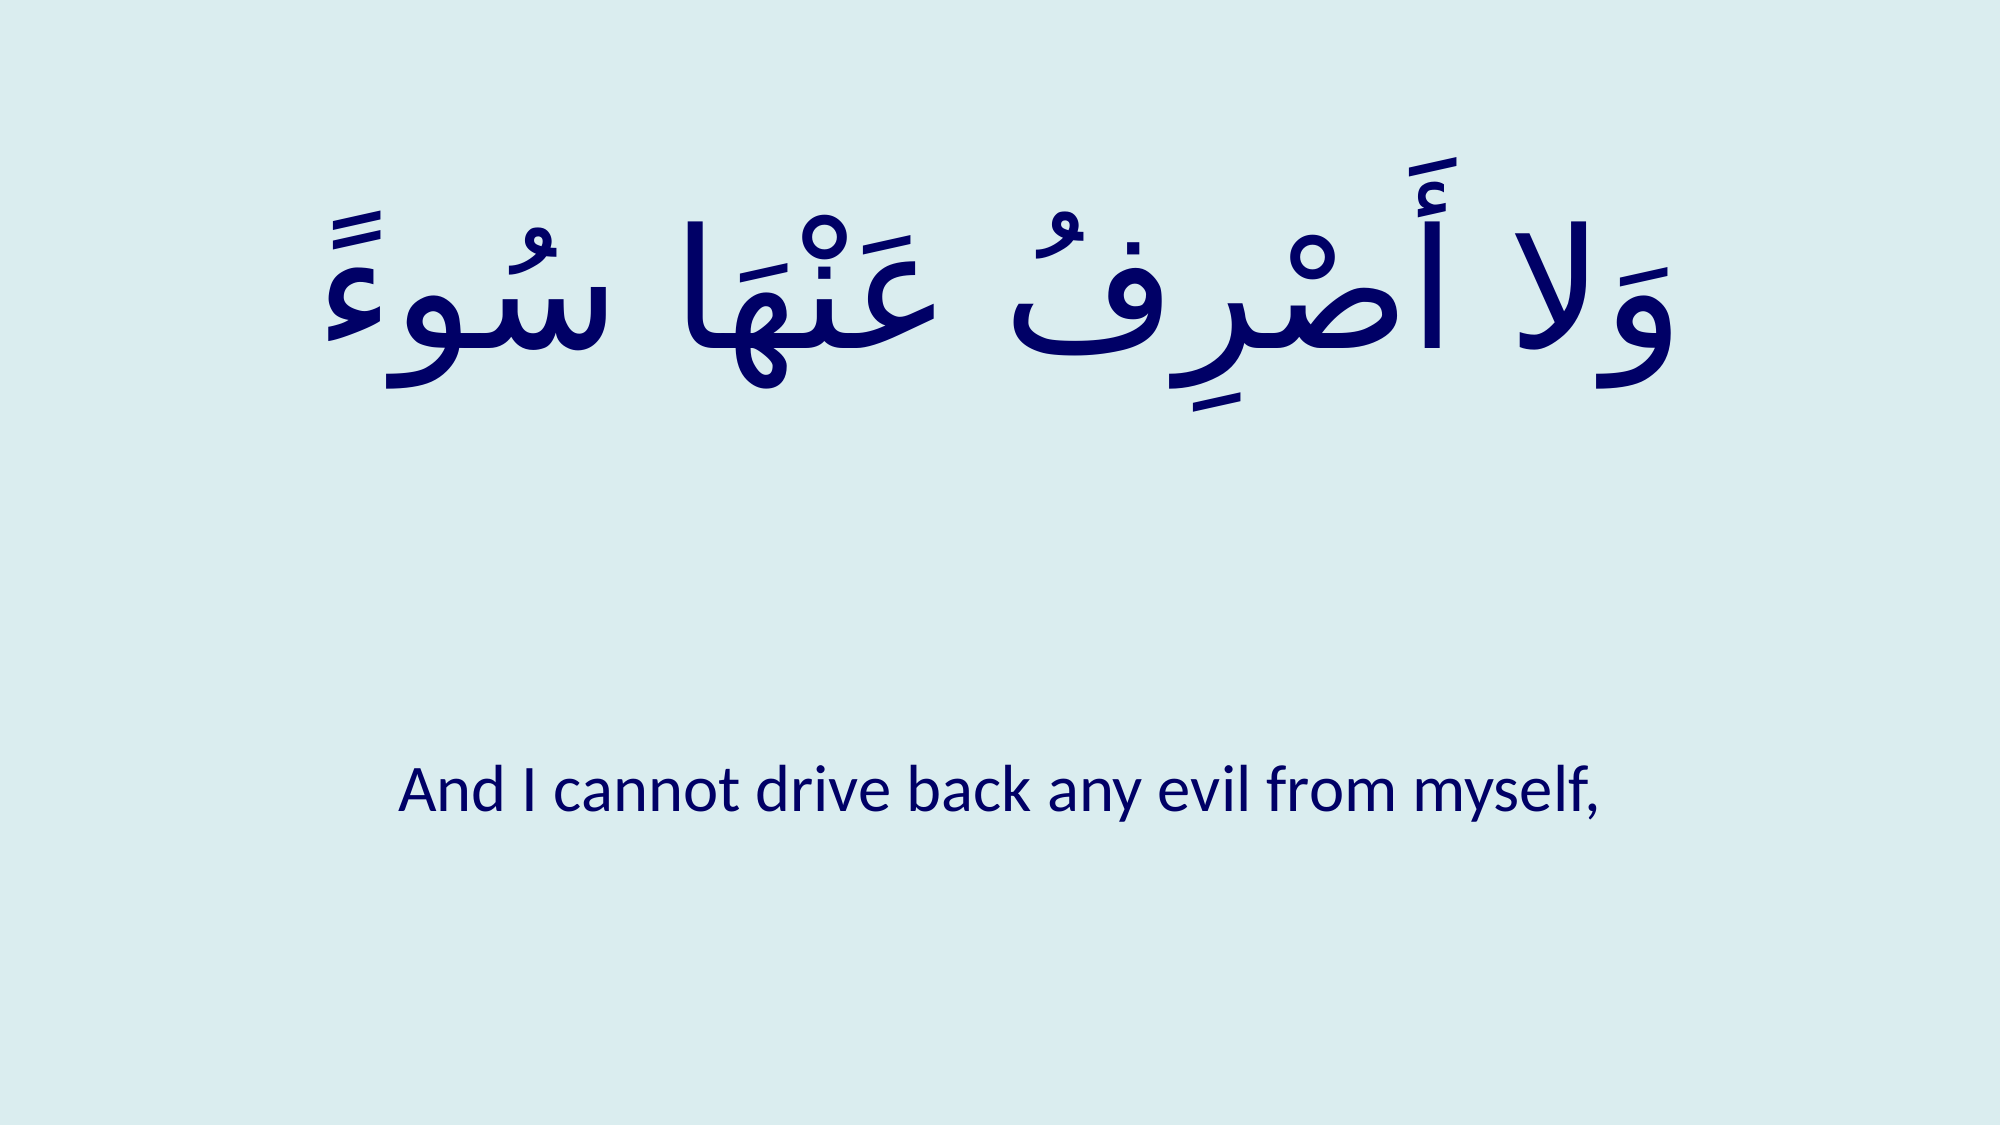

# وَلا أَصْرِفُ عَنْهَا سُوءً
And I cannot drive back any evil from myself,